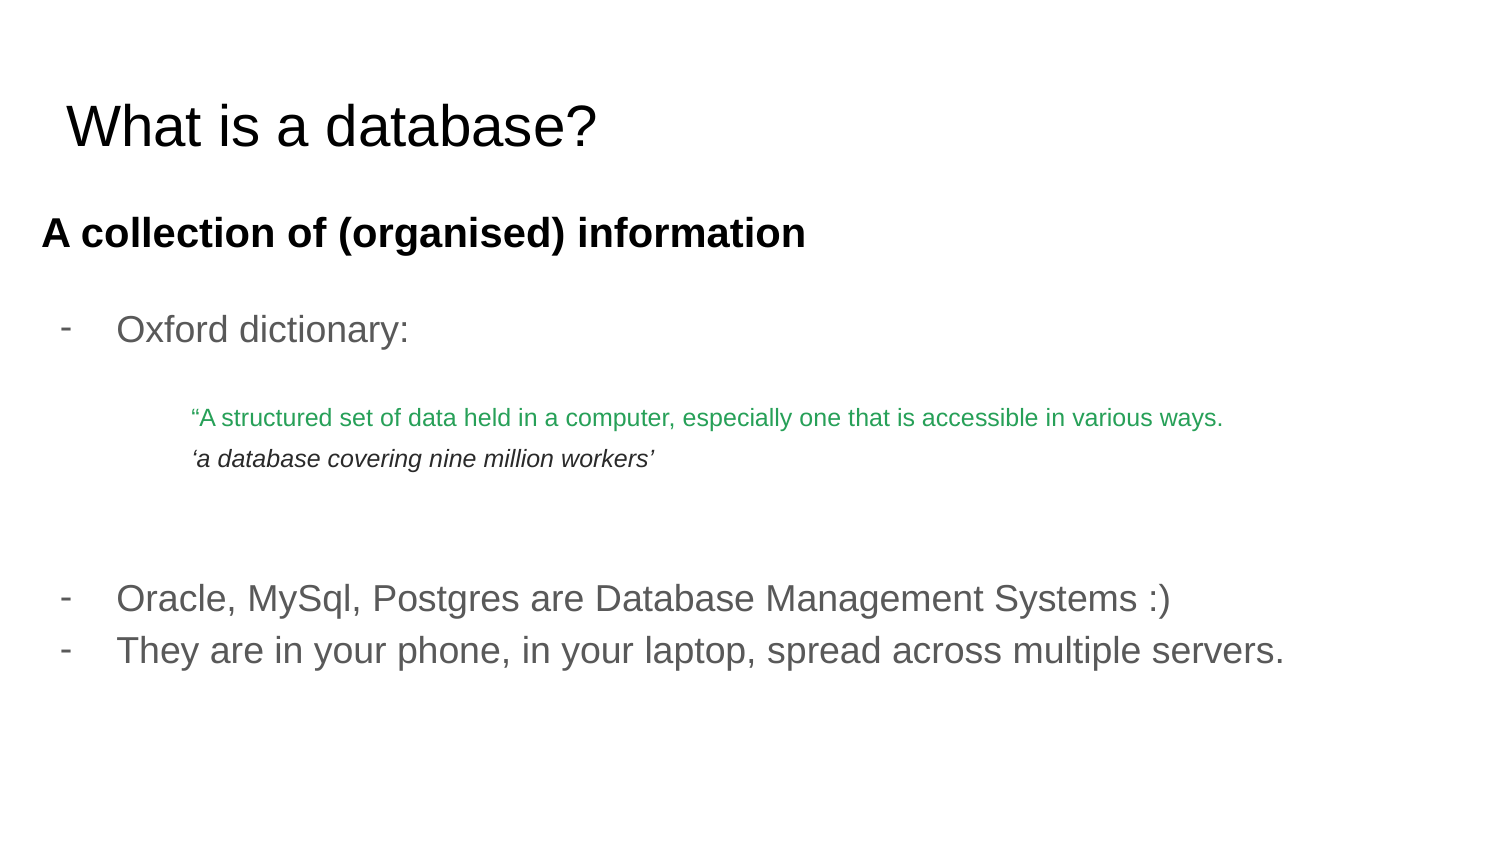

# What is a database?
A collection of (organised) information

Oxford dictionary:
“A structured set of data held in a computer, especially one that is accessible in various ways.
‘a database covering nine million workers’

Oracle, MySql, Postgres are Database Management Systems :)
They are in your phone, in your laptop, spread across multiple servers.